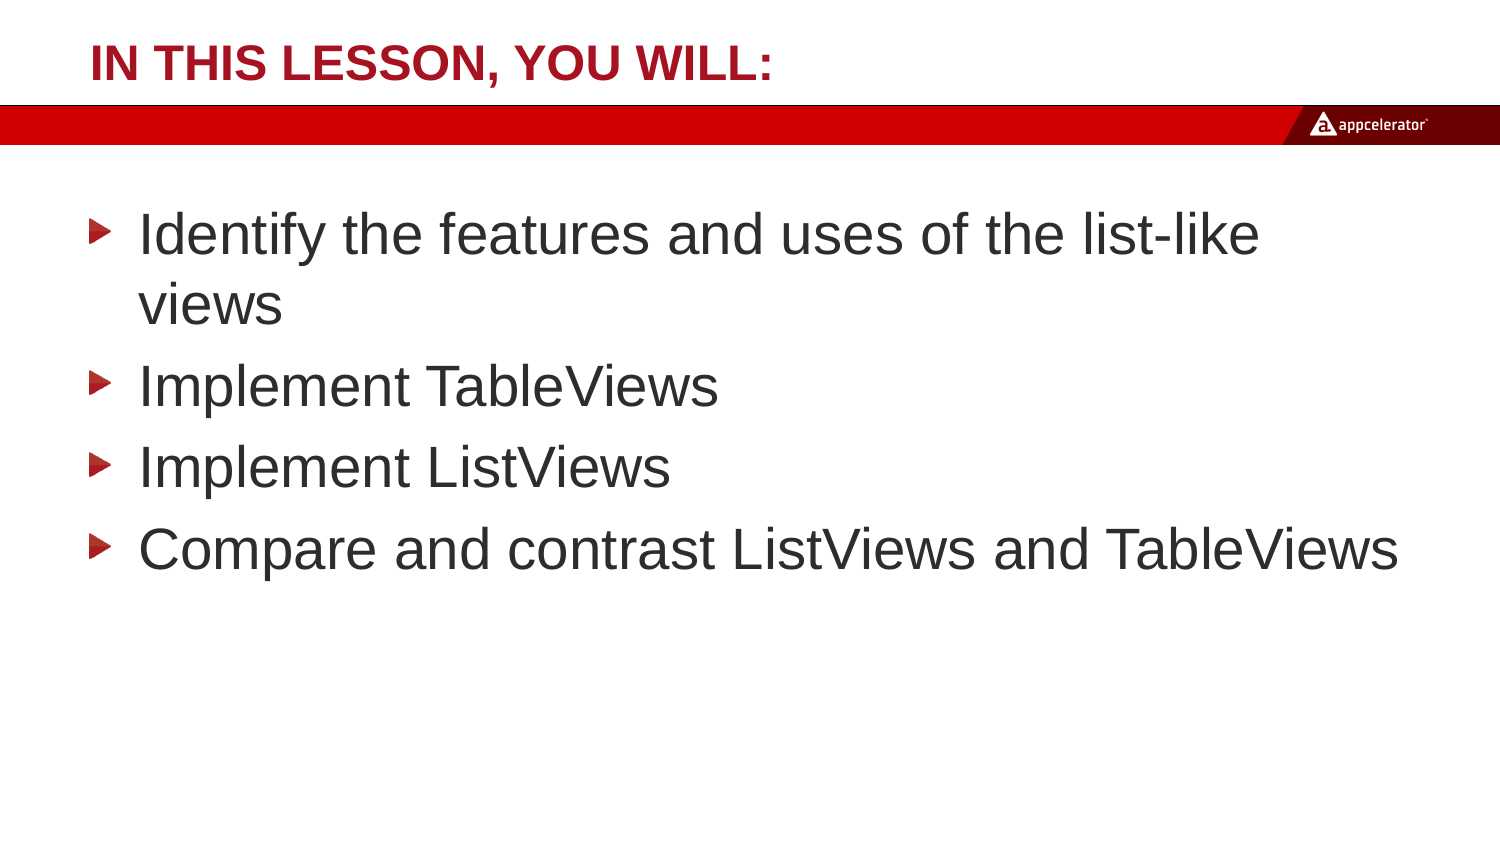

# In this lesson, you will:
Identify the features and uses of the list-like views
Implement TableViews
Implement ListViews
Compare and contrast ListViews and TableViews